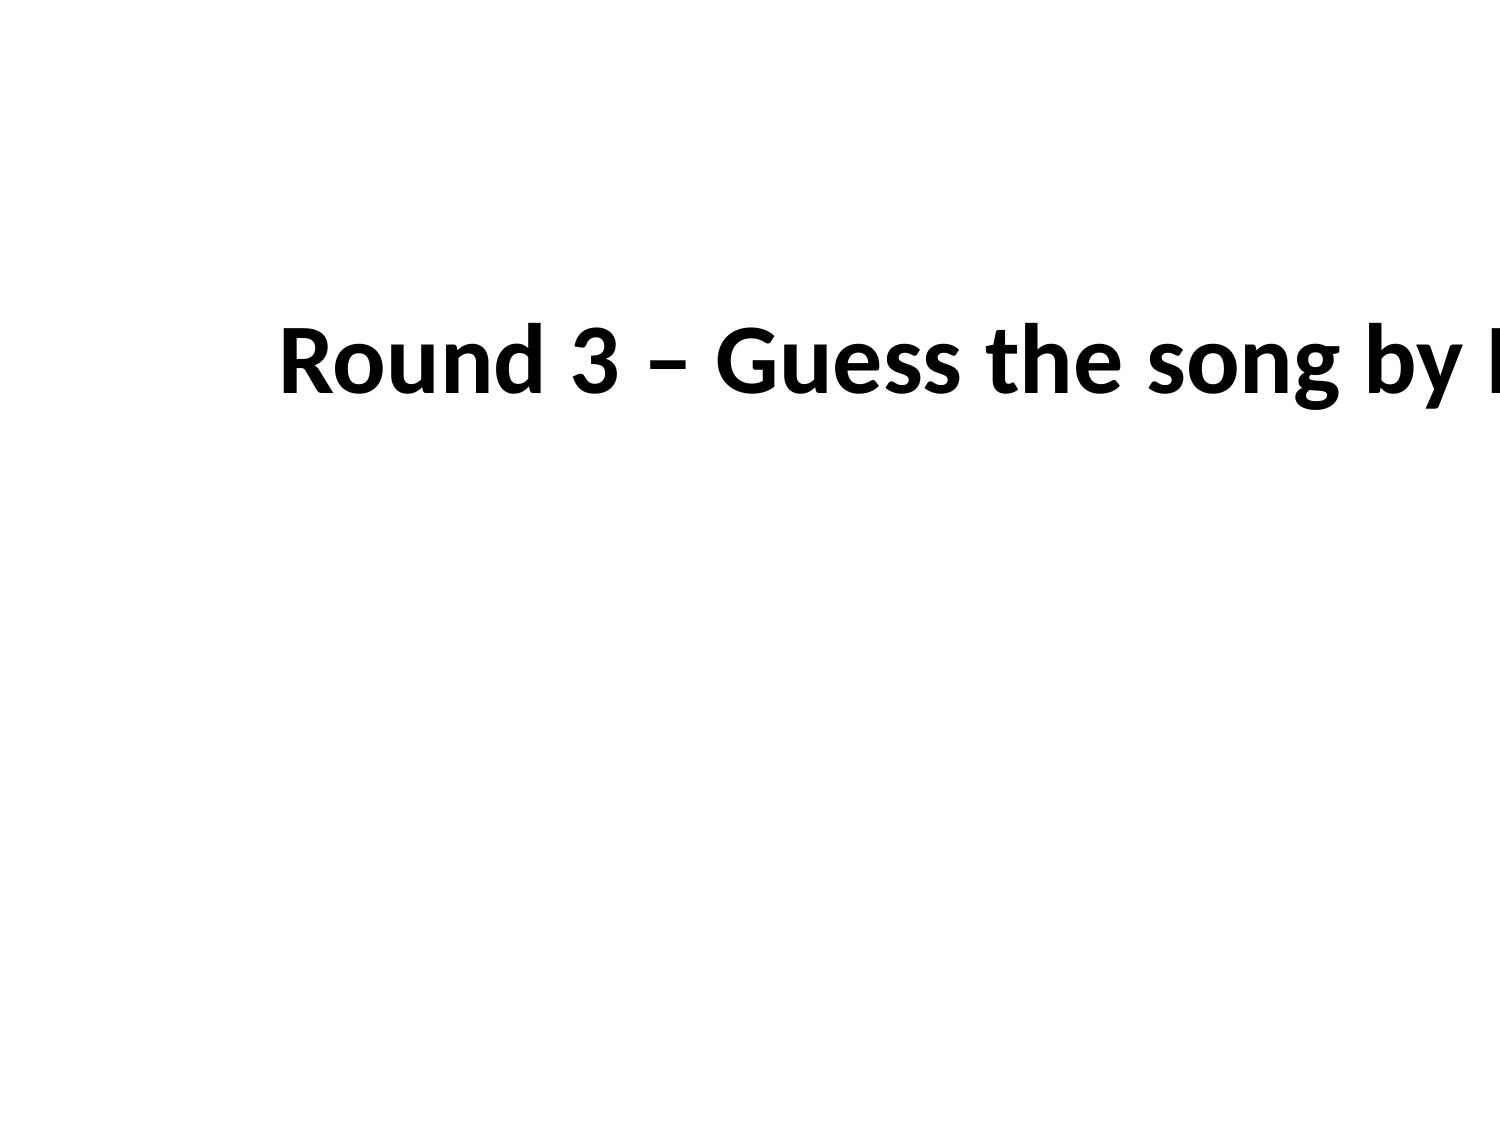

#
Round 3 – Guess the song by Emoji